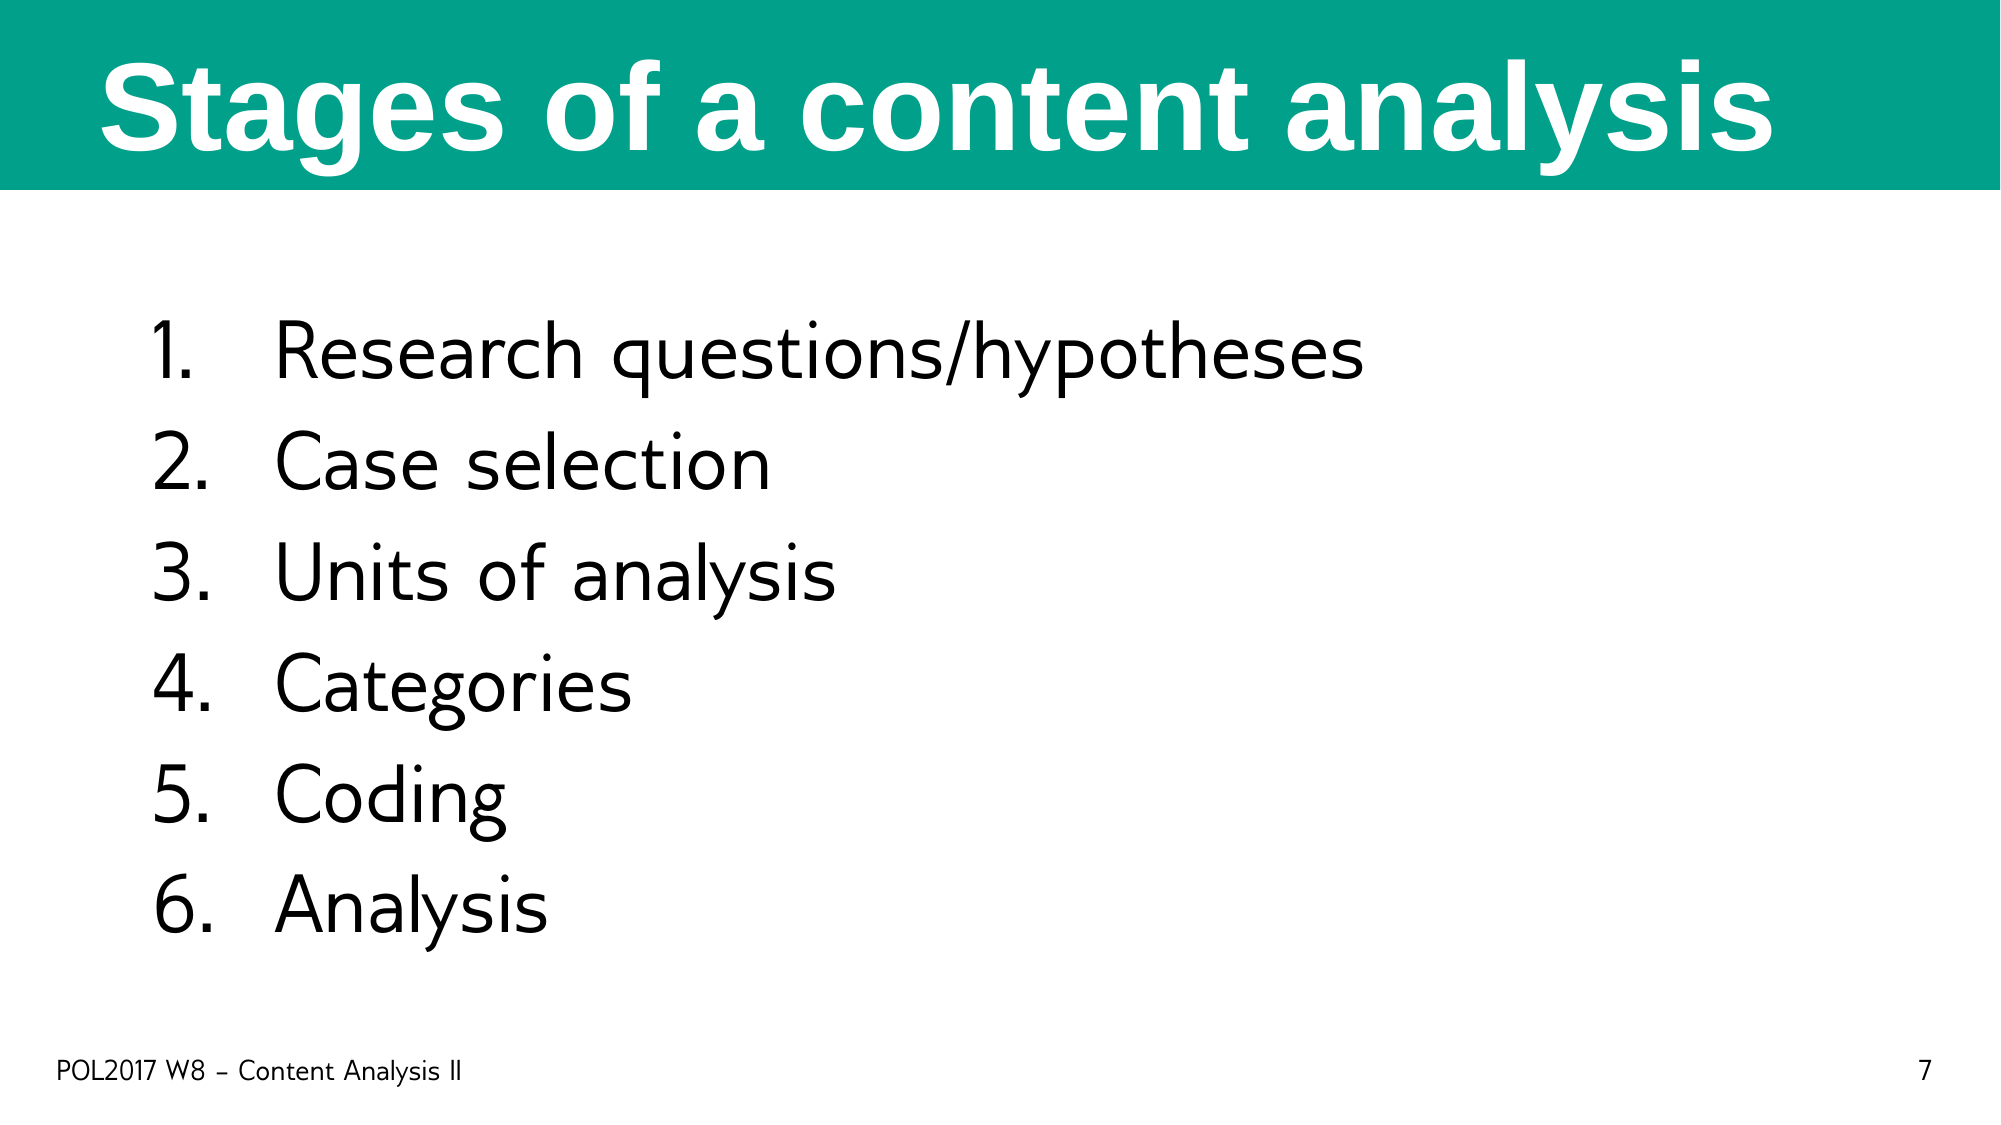

# Stages of a content analysis
Research questions/hypotheses
Case selection
Units of analysis
Categories
Coding
Analysis
POL2017 W8 – Content Analysis II
7